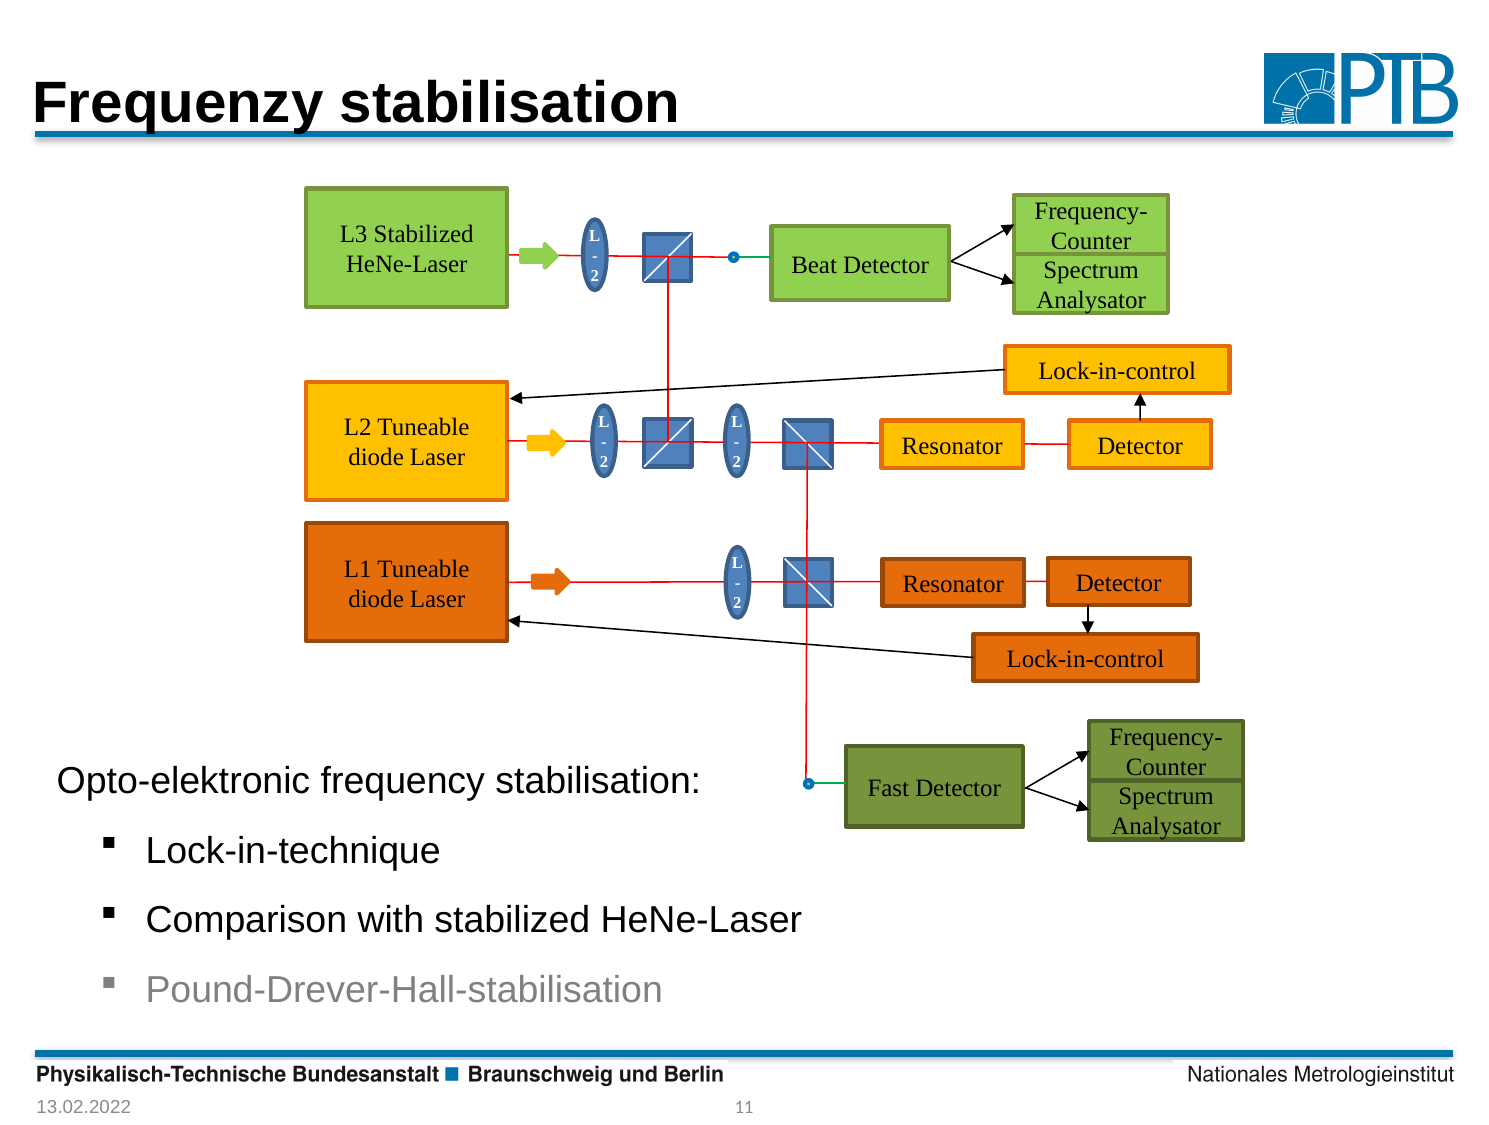

# Frequenzy stabilisation
L3 Stabilized HeNe-Laser
Frequency-Counter
L-2
Beat Detector

Spectrum Analysator
Lock-in-control
L2 Tuneable diode Laser
L-2
L-2

Resonator
Detector

L1 Tuneable diode Laser
L-2
Detector

Resonator

Lock-in-control
Frequency-Counter
Fast Detector
Opto-elektronic frequency stabilisation:
Lock-in-technique
Comparison with stabilized HeNe-Laser
Pound-Drever-Hall-stabilisation

Spectrum Analysator
13.02.2022
11